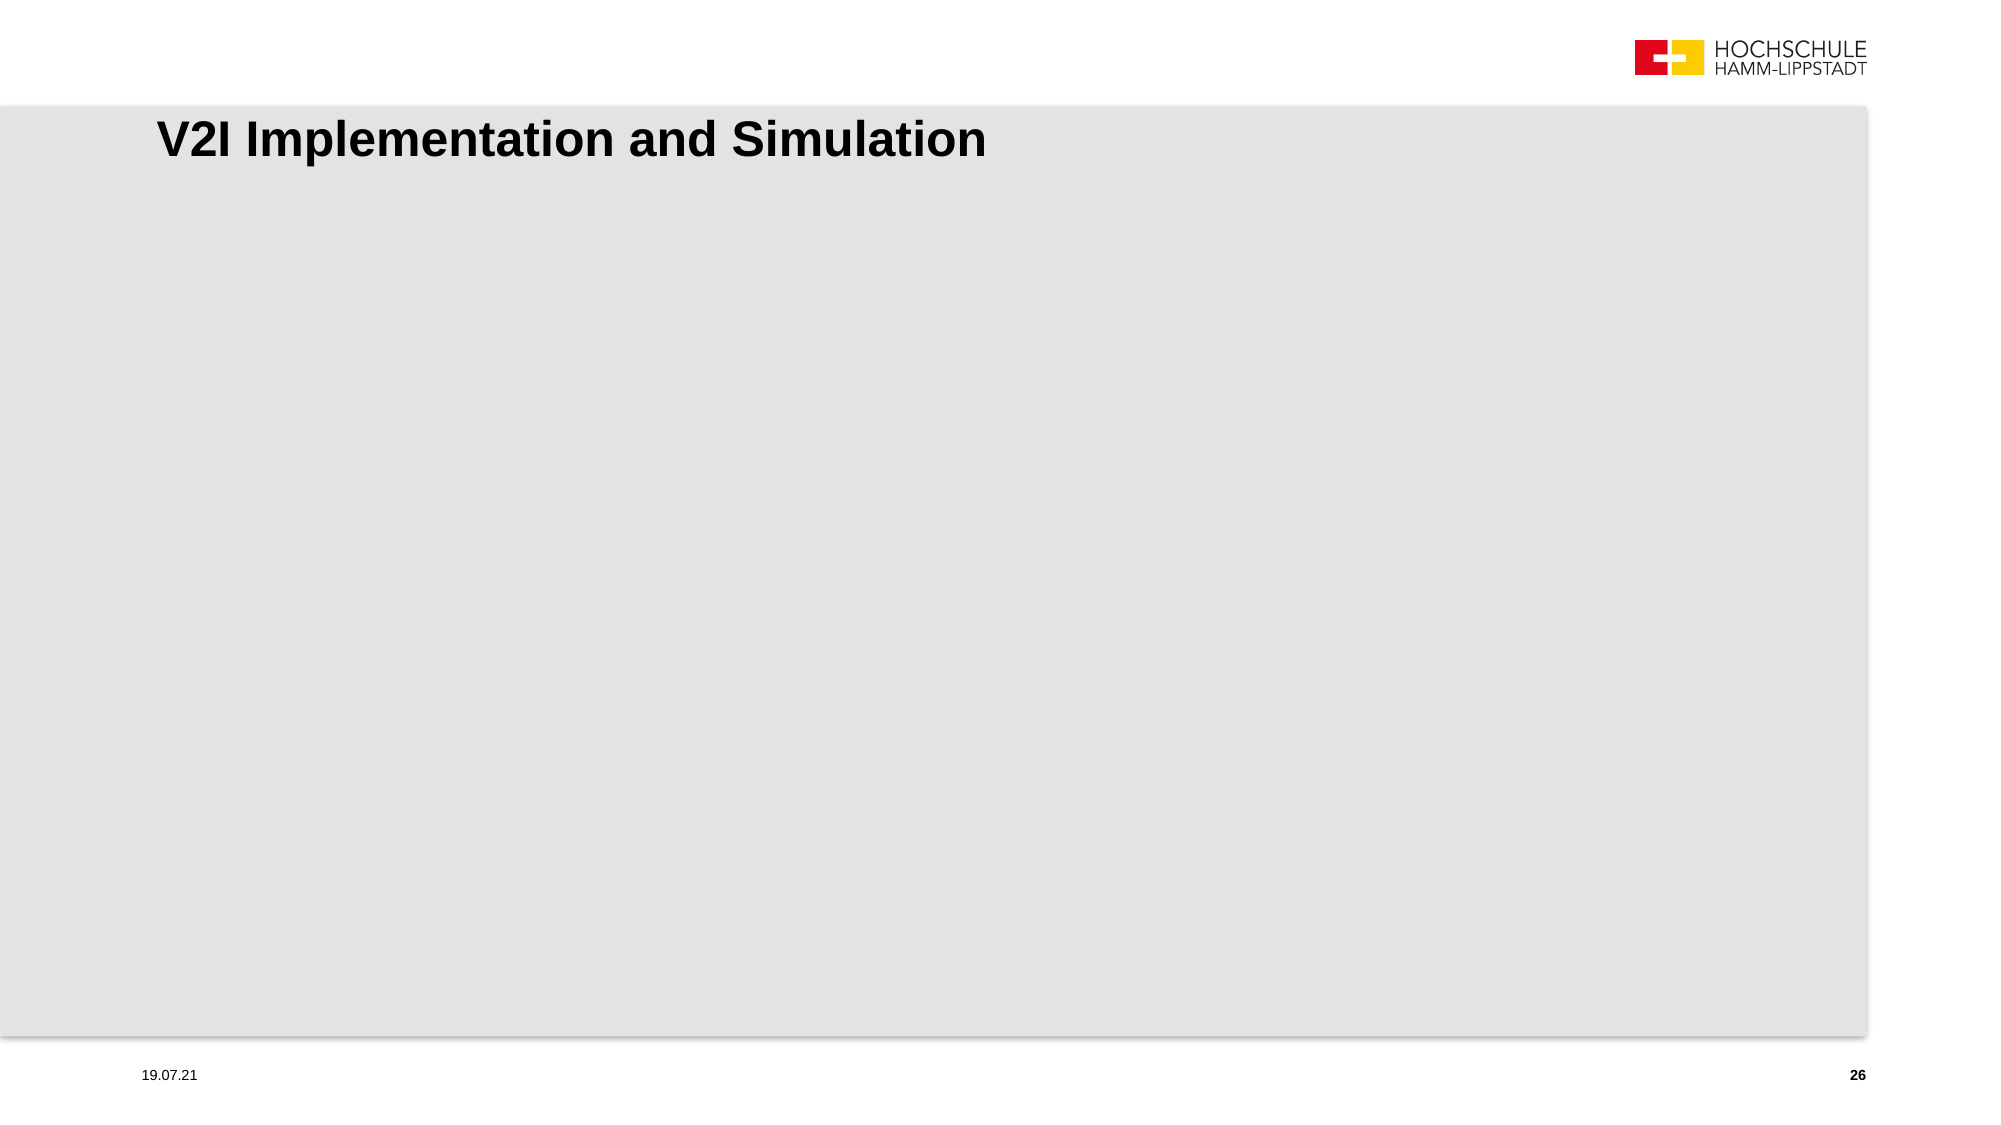

# V2I Implementation and Simulation

19.07.21

26